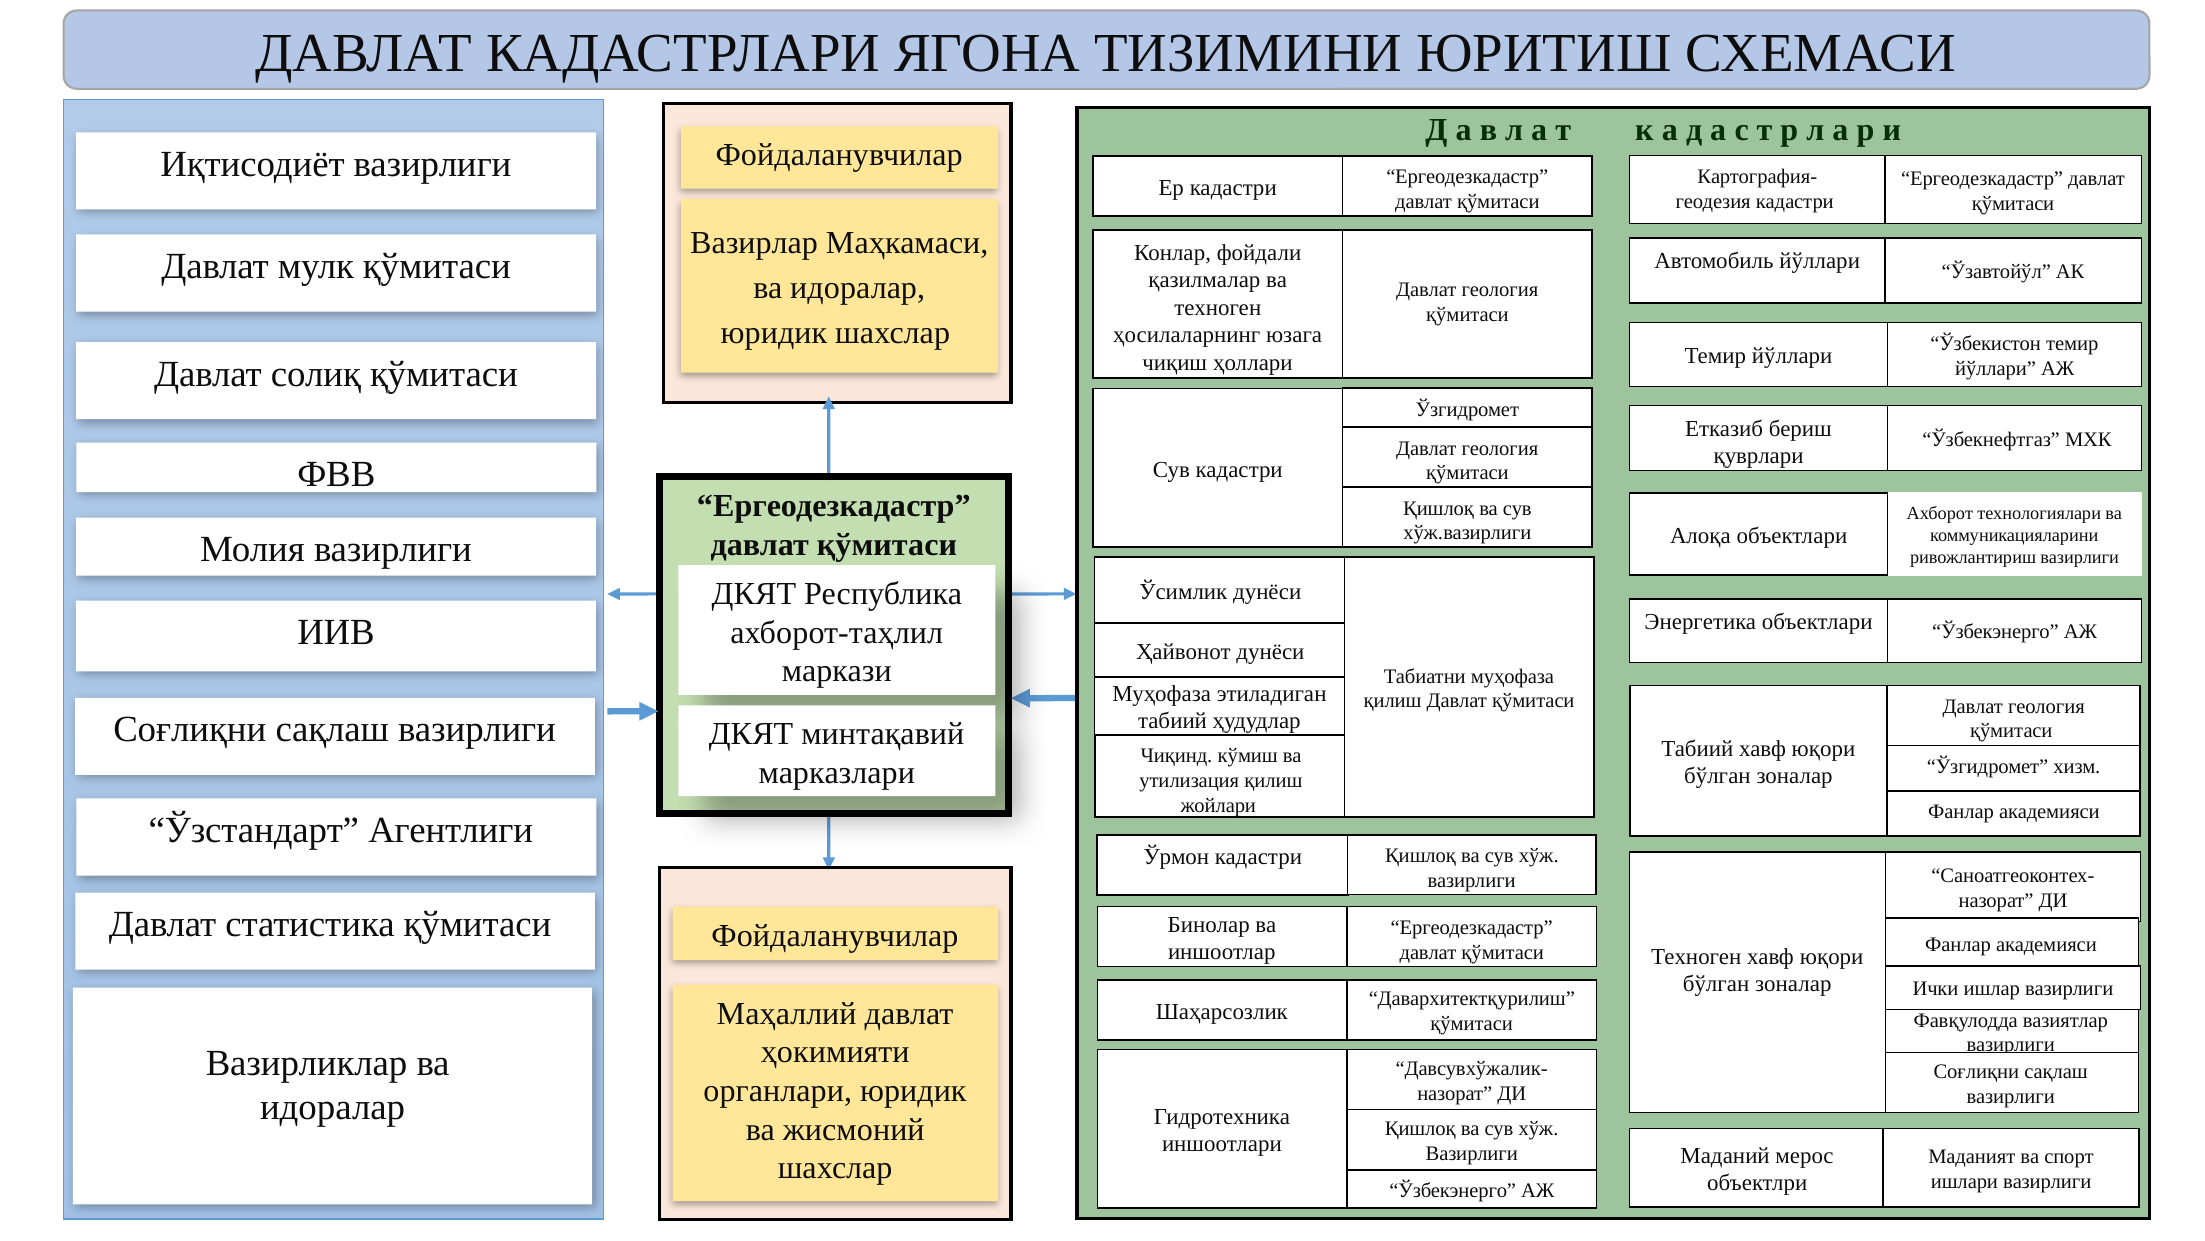

ДАВЛАТ КАДАСТРЛАРИ ЯГОНА ТИЗИМИНИ ЮРИТИШ СХЕМАСИ

Д а в л а т        к а д а с т р л а р и

“Ергеодезкадастр” давлат қўмитаси
Картография-
геодезия кадастри
Ер кадастри
“Ергеодезкадастр” давлат қўмитаси

Давлат геология қўмитаси
Конлар, фойдали қазилмалар ва техноген ҳосилаларнинг юзага чиқиш ҳоллари
Автомобиль йўллари
“Ўзавтойўл” АК
“Ўзбекистон темир йўллари” АЖ
Темир йўллари
Сув кадастри
Ўзгидромет
Давлат геология қўмитаси
Қишлоқ ва сув хўж.вазирлиги
Етказиб бериш қуврлари
 “Ўзбекнефтгаз” МХК

Алоқа объектлари
Ахборот технологиялари ва коммуникацияларини ривожлантириш вазирлиги
Ўсимлик дунёси
Табиатни муҳофаза қилиш Давлат қўмитаси
Чиқинд. кўмиш ва утилизация қилиш жойлари
“Ўзбекэнерго” АЖ
Энергетика объектлари
Ҳайвонот дунёси

Муҳофаза этиладиган табиий ҳудудлар
Табиий хавф юқори бўлган зоналар
Давлат геология қўмитаси
“Ўзгидромет” хизм.
Фанлар академияси
Қишлоқ ва сув хўж. вазирлиги
Ўрмон кадастри
Техноген хавф юқори бўлган зоналар

“Саноатгеоконтех-назорат” ДИ
Фанлар академияси
Ички ишлар вазирлиги
Фавқулодда вазиятлар вазирлиги
Соғлиқни сақлаш вазирлиги
Бинолар ва иншоотлар
“Ергеодезкадастр” давлат қўмитаси

Шаҳарсозлик
“Давархитектқурилиш” қўмитаси

“Давсувхўжалик-назорат” ДИ
Гидротехника иншоотлари
Қишлоқ ва сув хўж. Вазирлиги
“Ўзбекэнерго” АЖ
Маданий мерос объектлри
Маданият ва спорт ишлари вазирлиги

Фойдаланувчилар
Иқтисодиёт вазирлиги
Вазирлар Маҳкамаси,
ва идоралар,
юридик шахслар
Давлат мулк қўмитаси
Давлат солиқ қўмитаси

ФВВ
“Ергеодезкадастр” давлат қўмитаси
Молия вазирлиги
ДКЯТ Республика ахборот-таҳлил маркази

ИИВ
Соғлиқни сақлаш вазирлиги

ДКЯТ минтақавий марказлари

 “Ўзстандарт” Агентлиги

  Давлат статистика қўмитаси
Фойдаланувчилар
Маҳаллий давлат ҳокимияти органлари, юридик ва жисмоний шахслар

Вазирликлар ва
идоралар